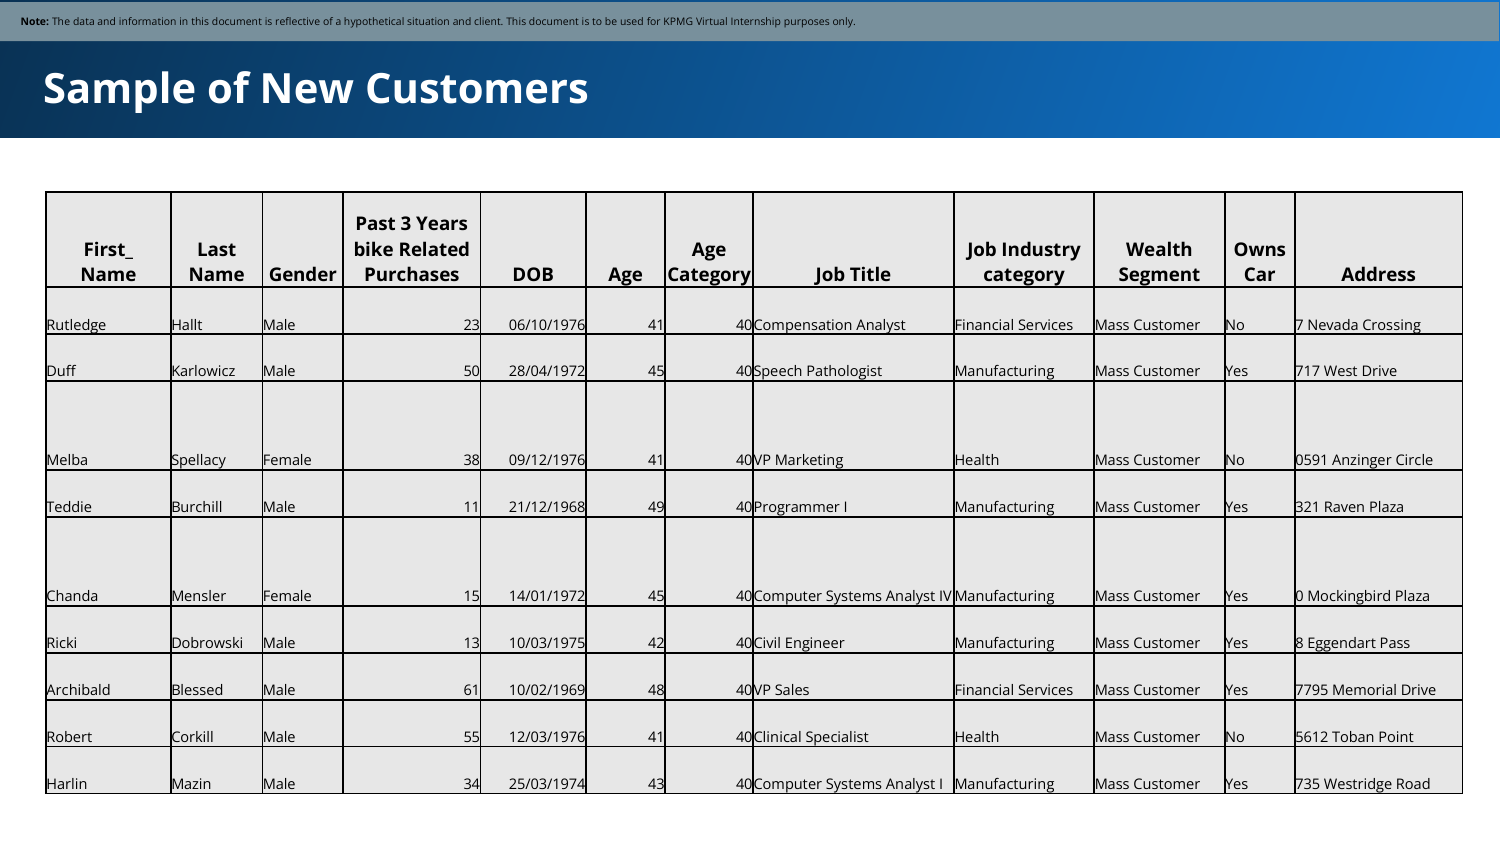

Note: The data and information in this document is reflective of a hypothetical situation and client. This document is to be used for KPMG Virtual Internship purposes only.
Sample of New Customers
| First\_ Name | Last Name | Gender | Past 3 Years bike Related Purchases | DOB | Age | Age Category | Job Title | Job Industry category | Wealth Segment | Owns Car | Address |
| --- | --- | --- | --- | --- | --- | --- | --- | --- | --- | --- | --- |
| Rutledge | Hallt | Male | 23 | 06/10/1976 | 41 | 40 | Compensation Analyst | Financial Services | Mass Customer | No | 7 Nevada Crossing |
| Duff | Karlowicz | Male | 50 | 28/04/1972 | 45 | 40 | Speech Pathologist | Manufacturing | Mass Customer | Yes | 717 West Drive |
| Melba | Spellacy | Female | 38 | 09/12/1976 | 41 | 40 | VP Marketing | Health | Mass Customer | No | 0591 Anzinger Circle |
| Teddie | Burchill | Male | 11 | 21/12/1968 | 49 | 40 | Programmer I | Manufacturing | Mass Customer | Yes | 321 Raven Plaza |
| Chanda | Mensler | Female | 15 | 14/01/1972 | 45 | 40 | Computer Systems Analyst IV | Manufacturing | Mass Customer | Yes | 0 Mockingbird Plaza |
| Ricki | Dobrowski | Male | 13 | 10/03/1975 | 42 | 40 | Civil Engineer | Manufacturing | Mass Customer | Yes | 8 Eggendart Pass |
| Archibald | Blessed | Male | 61 | 10/02/1969 | 48 | 40 | VP Sales | Financial Services | Mass Customer | Yes | 7795 Memorial Drive |
| Robert | Corkill | Male | 55 | 12/03/1976 | 41 | 40 | Clinical Specialist | Health | Mass Customer | No | 5612 Toban Point |
| Harlin | Mazin | Male | 34 | 25/03/1974 | 43 | 40 | Computer Systems Analyst I | Manufacturing | Mass Customer | Yes | 735 Westridge Road |